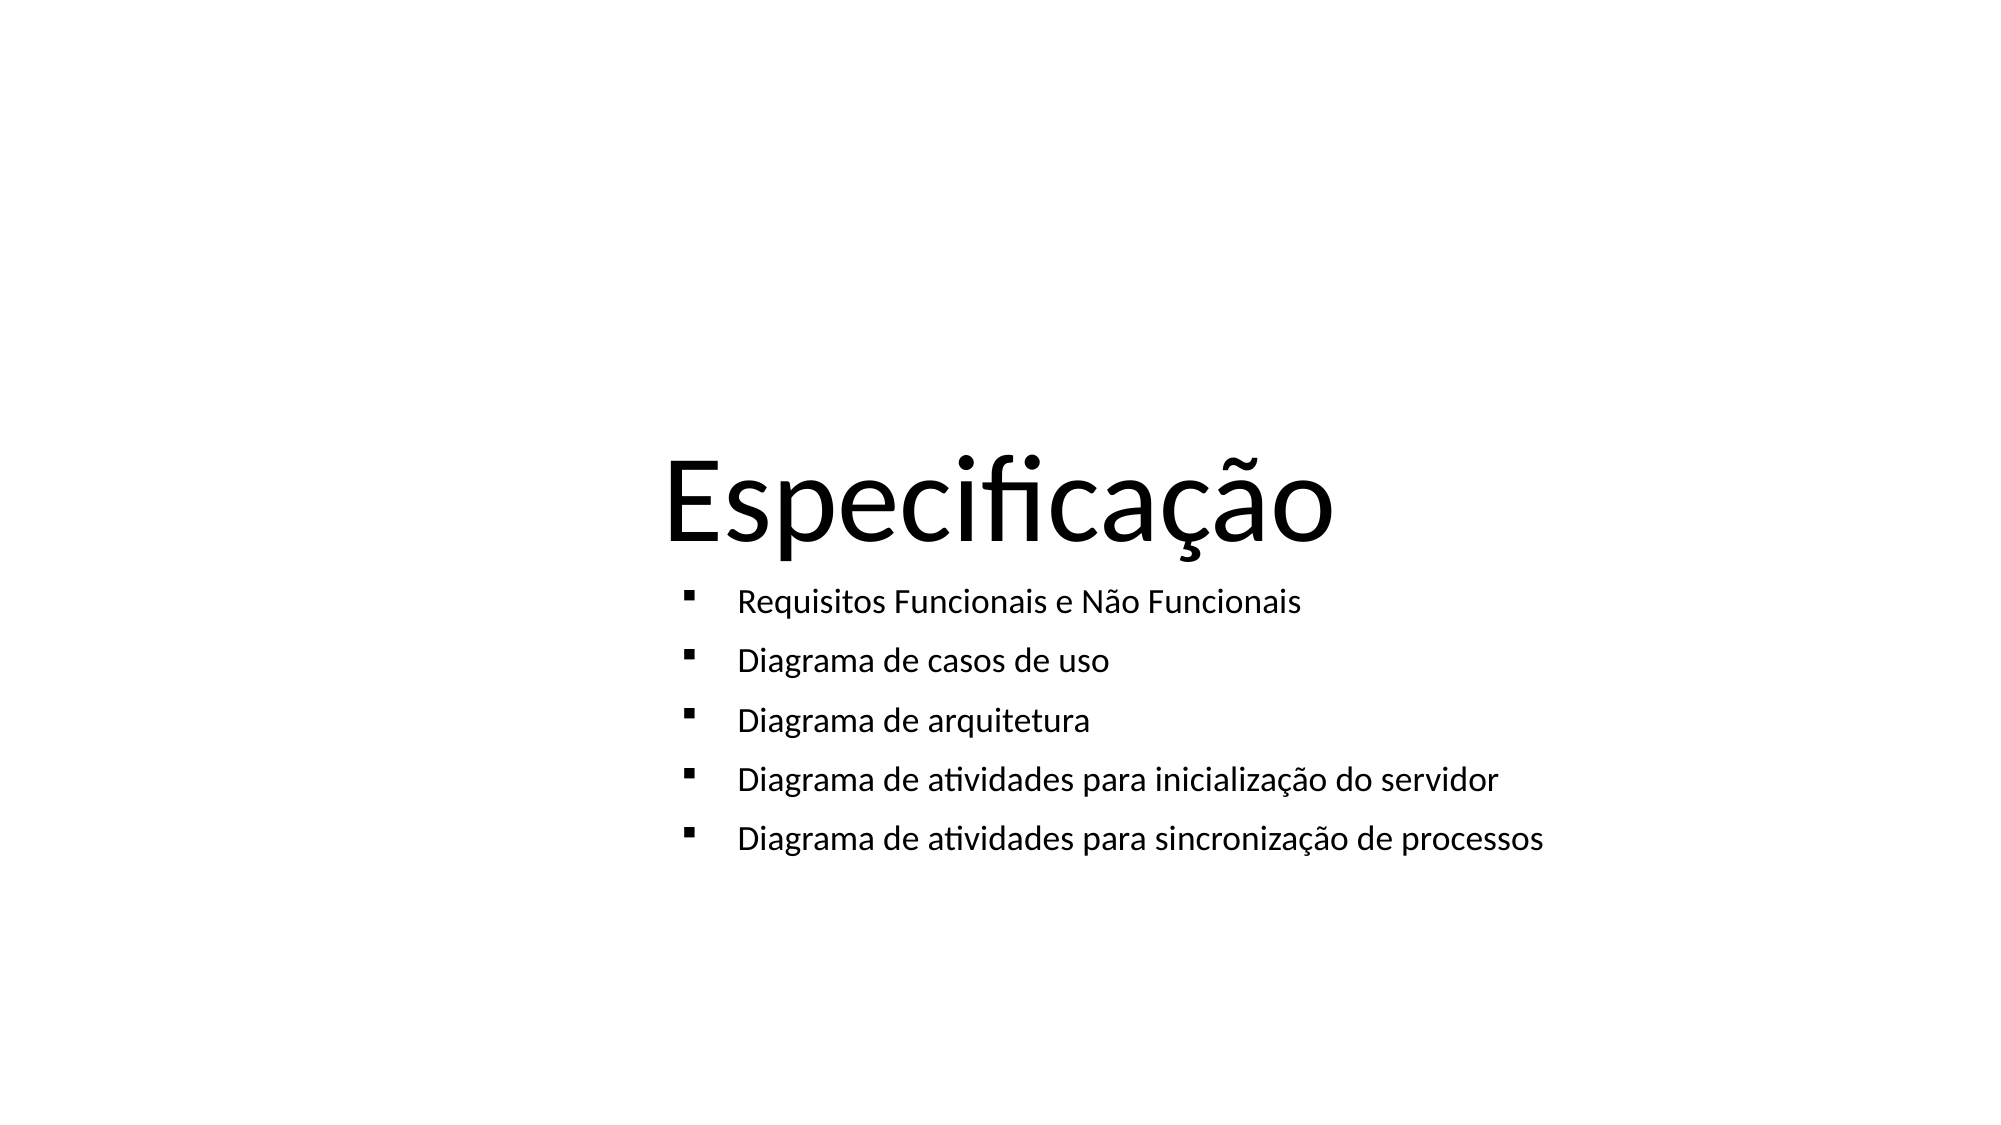

# Especificação
Requisitos Funcionais e Não Funcionais
Diagrama de casos de uso
Diagrama de arquitetura
Diagrama de atividades para inicialização do servidor
Diagrama de atividades para sincronização de processos